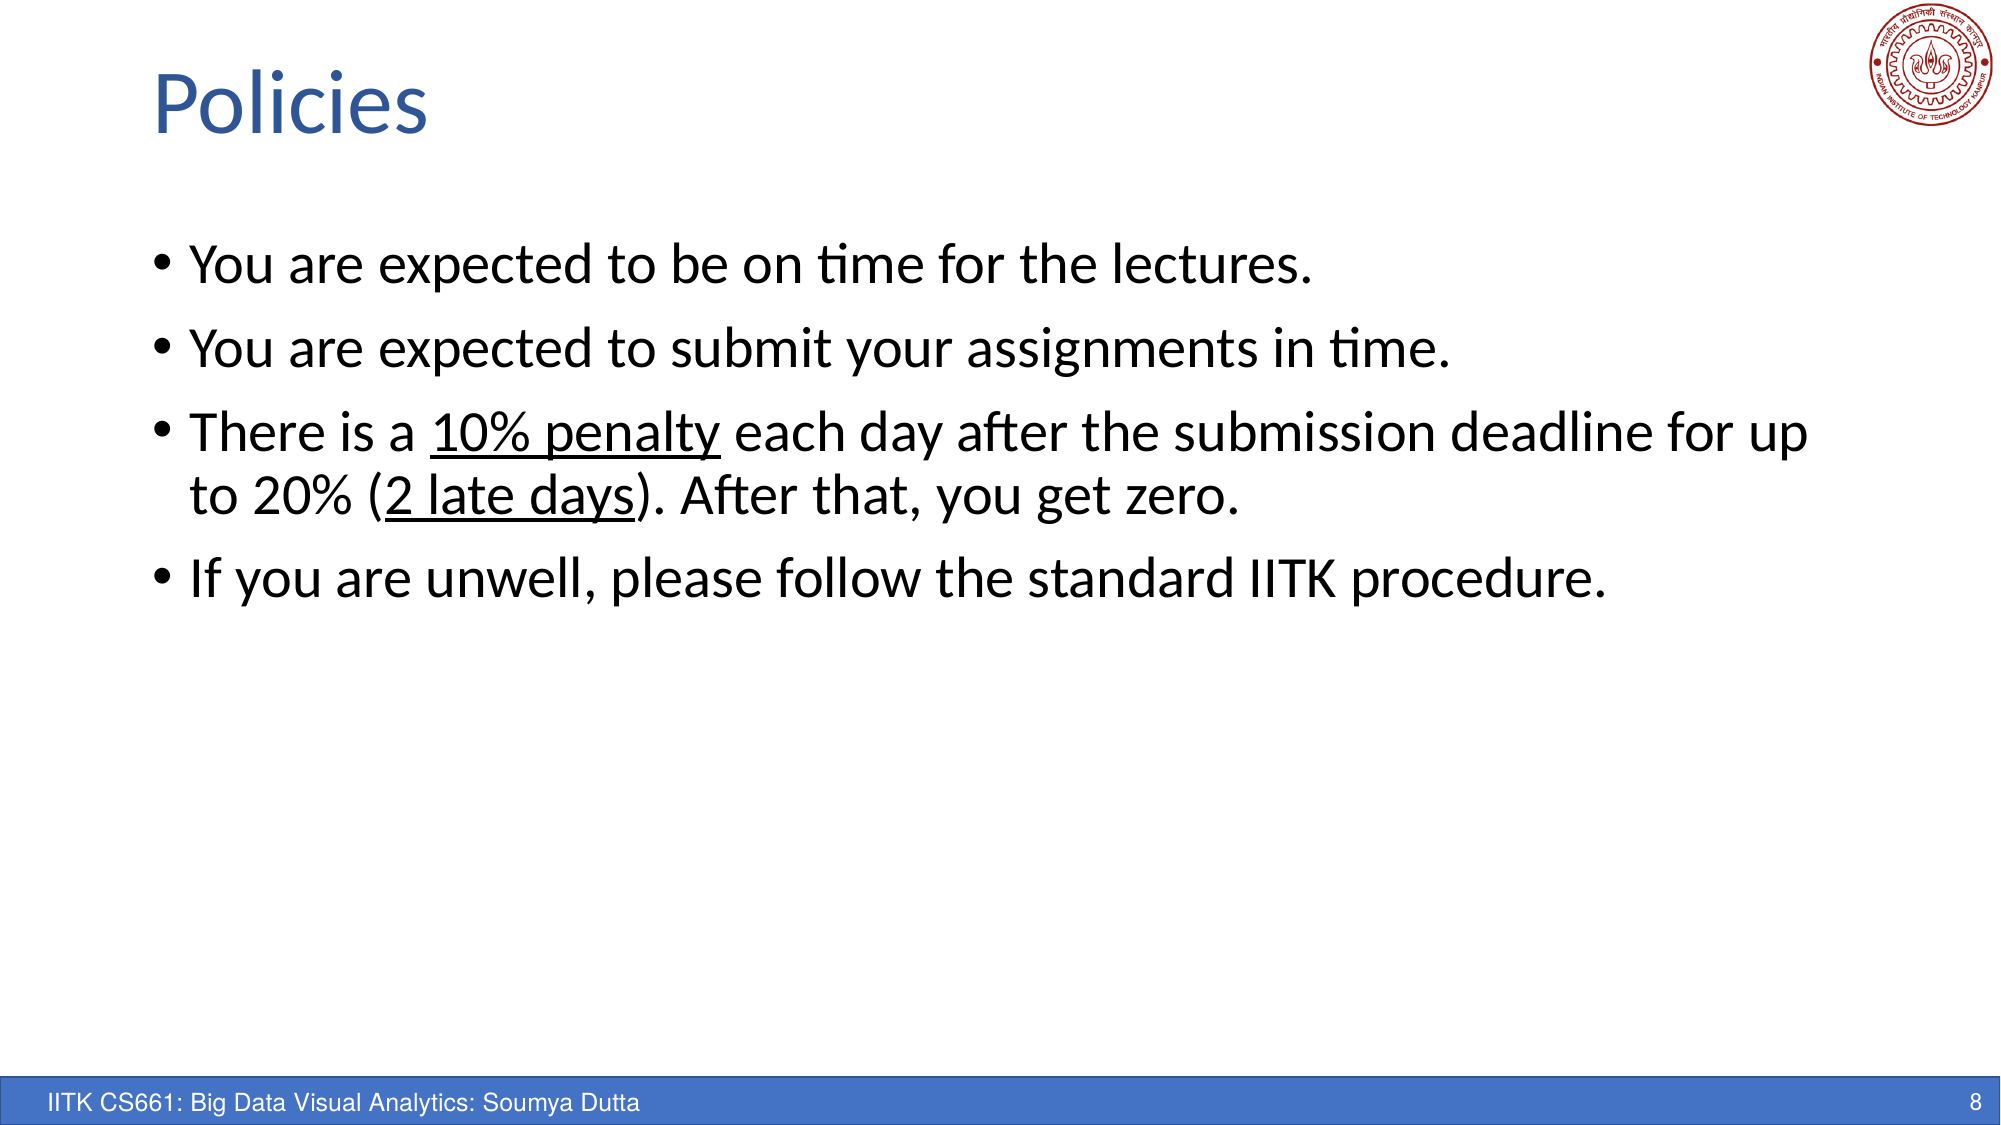

# Policies
You are expected to be on time for the lectures.
You are expected to submit your assignments in time.
There is a 10% penalty each day after the submission deadline for up to 20% (2 late days). After that, you get zero.
If you are unwell, please follow the standard IITK procedure.